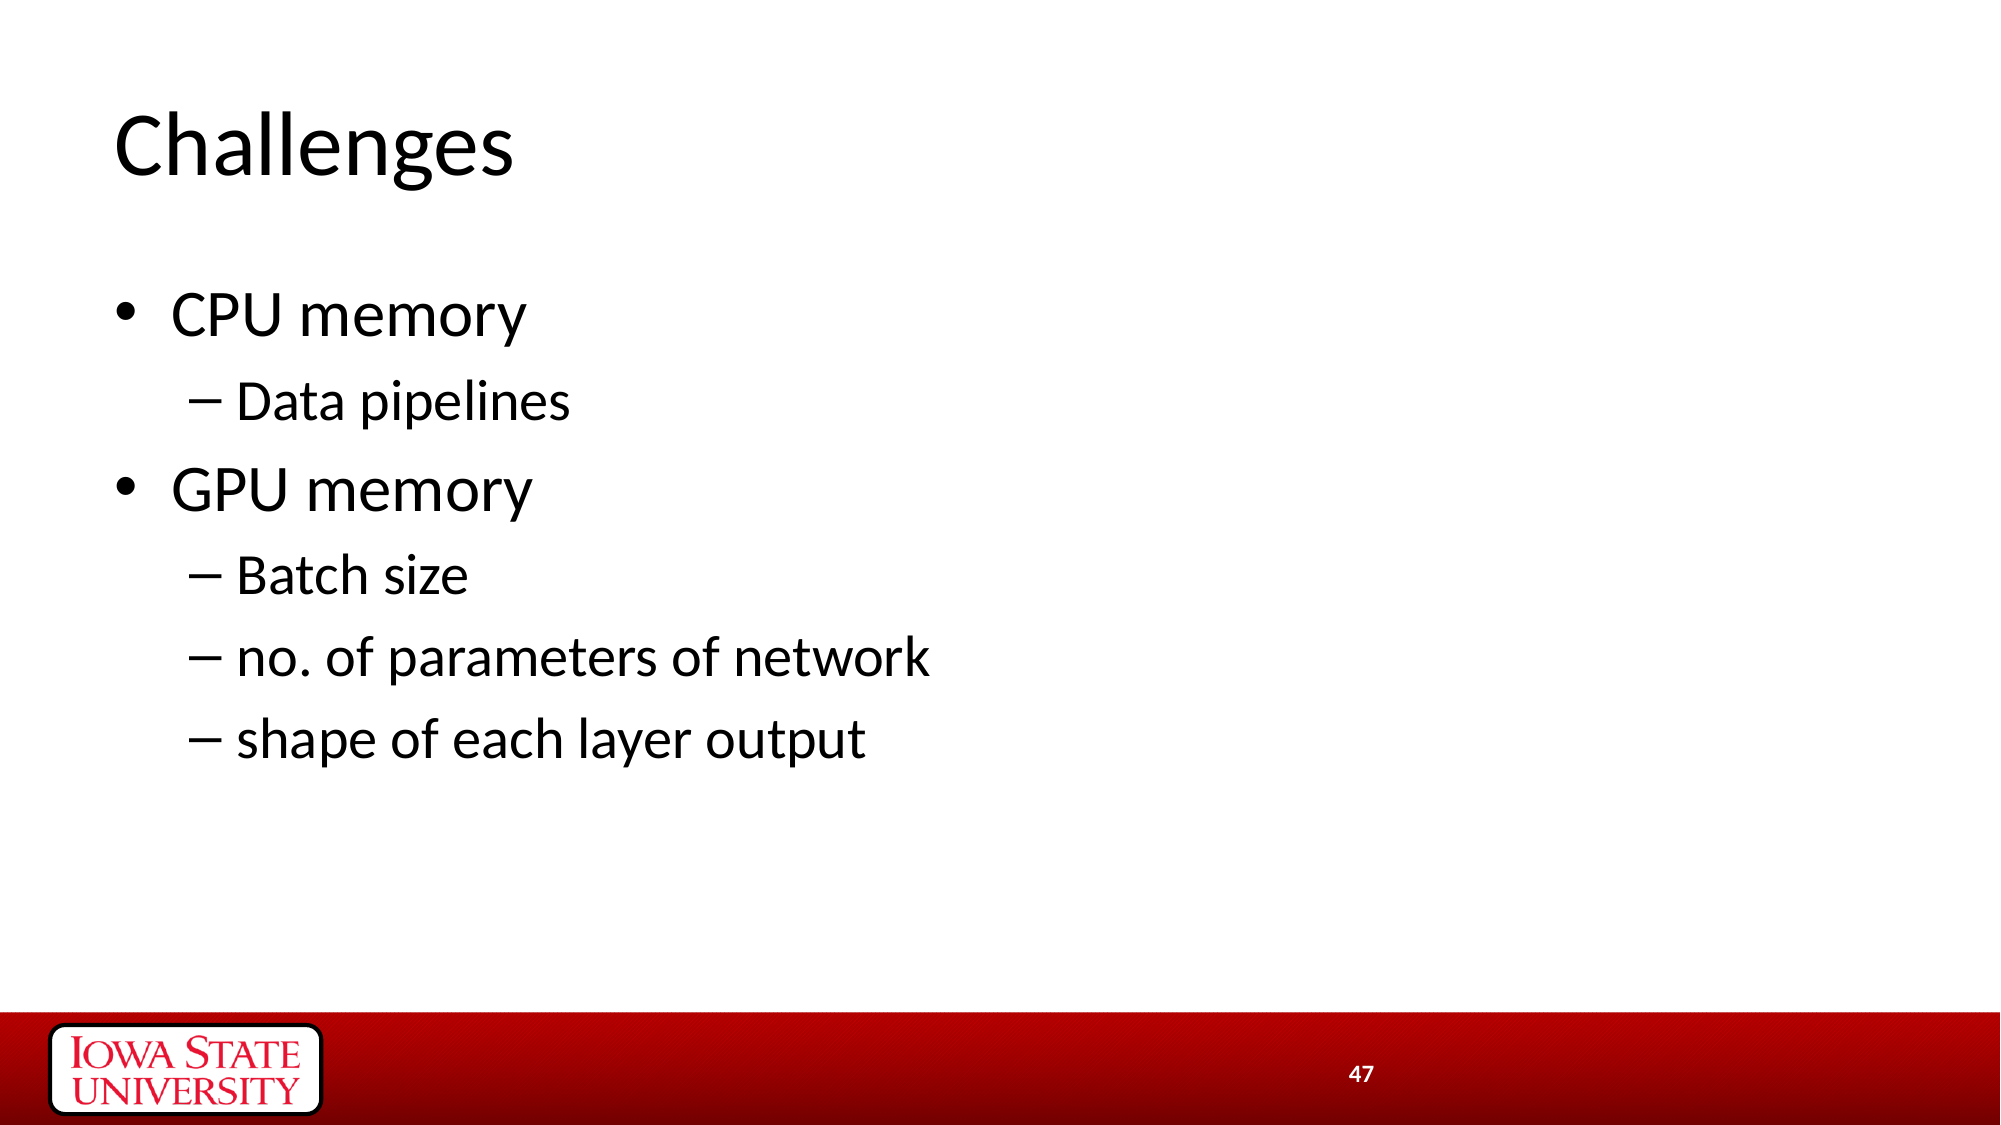

# Challenges
CPU memory
Data pipelines
GPU memory
Batch size
no. of parameters of network
shape of each layer output
47